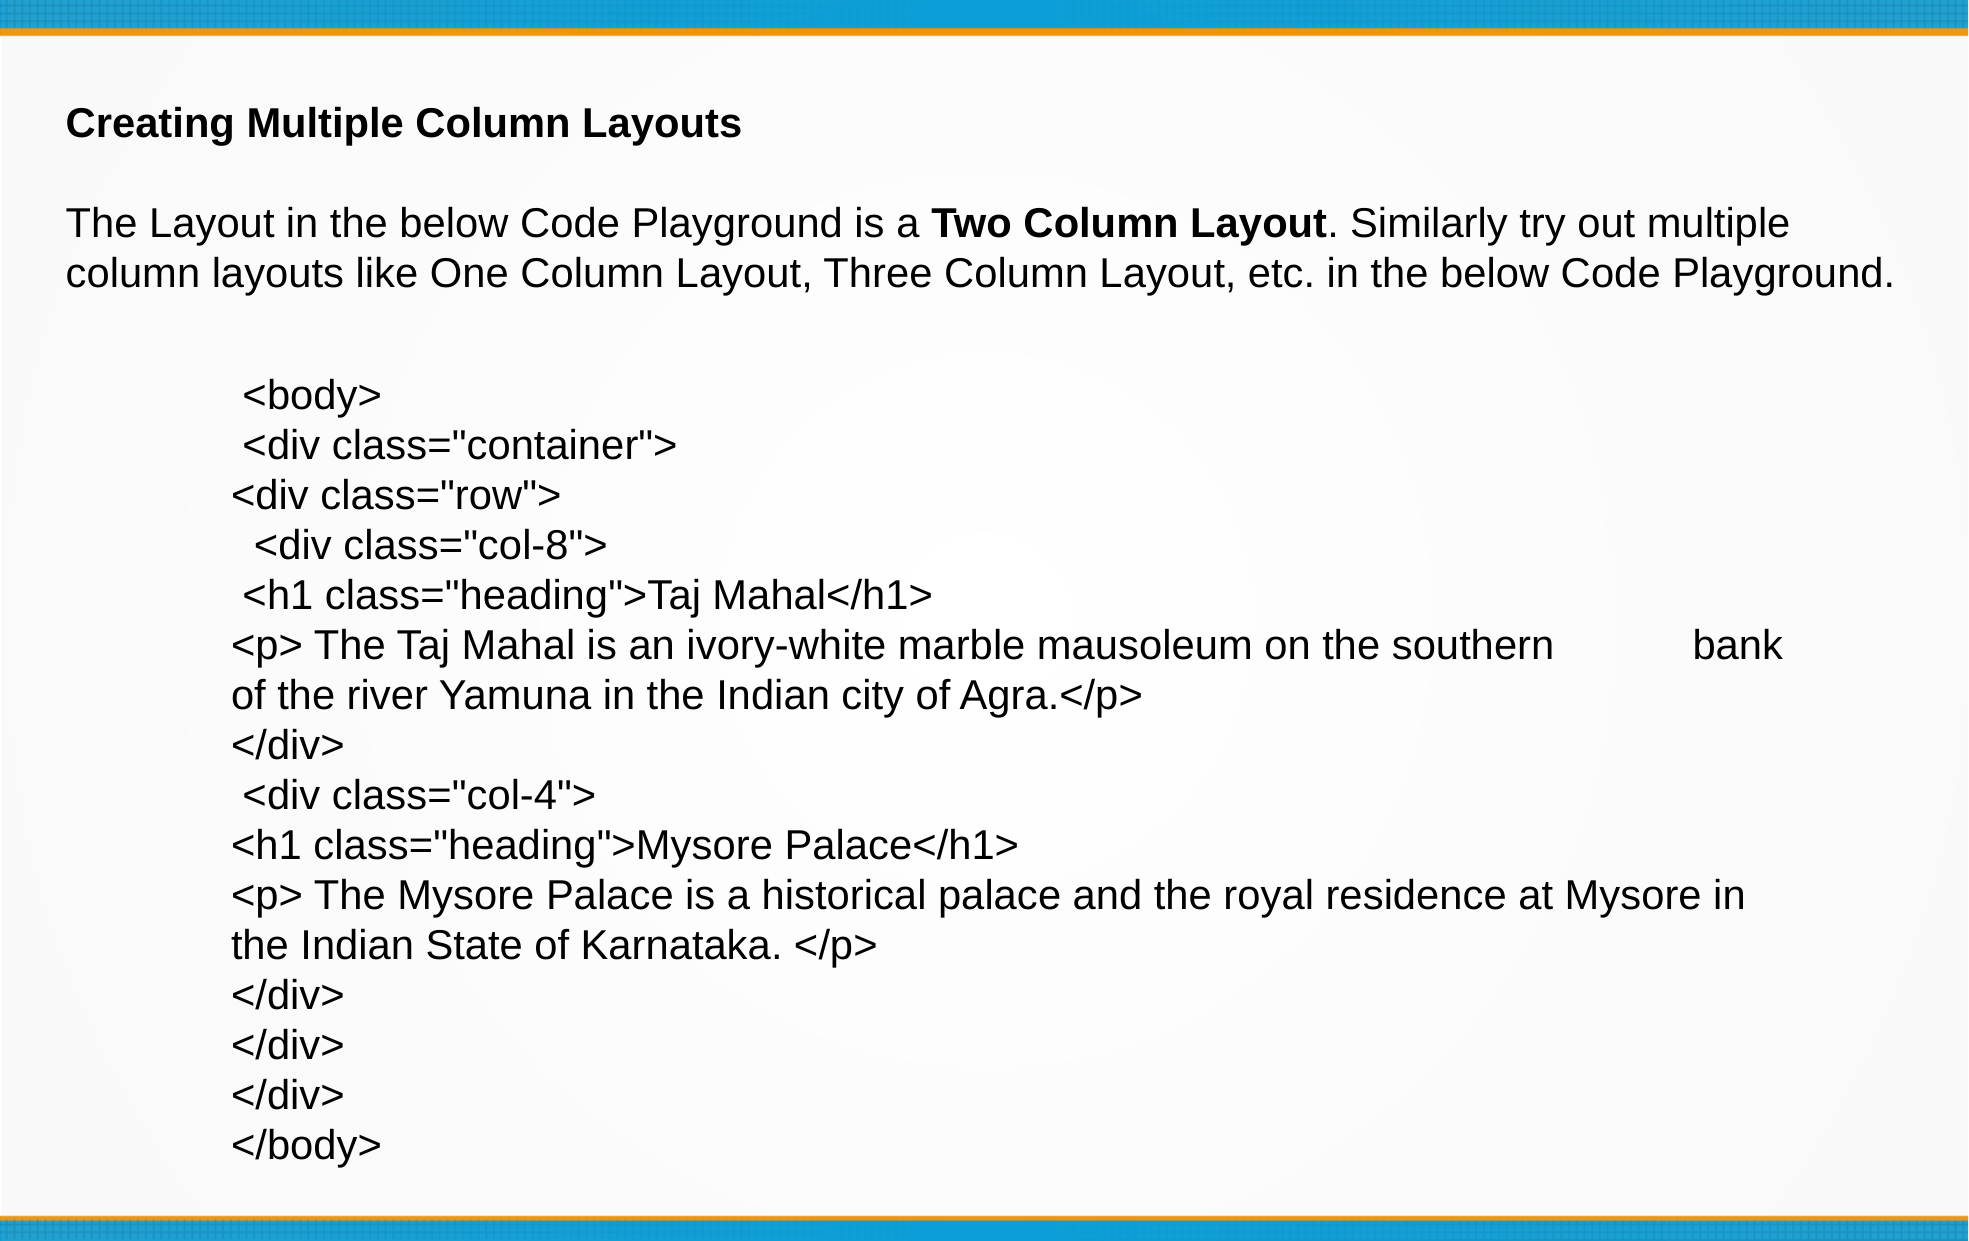

Creating Multiple Column Layouts

The Layout in the below Code Playground is a Two Column Layout. Similarly try out multiple column layouts like One Column Layout, Three Column Layout, etc. in the below Code Playground.
 <body>
 <div class="container">
<div class="row">
  <div class="col-8">
 <h1 class="heading">Taj Mahal</h1>
<p> The Taj Mahal is an ivory-white marble mausoleum on the southern            bank of the river Yamuna in the Indian city of Agra.</p>
</div>
 <div class="col-4">
<h1 class="heading">Mysore Palace</h1>
<p> The Mysore Palace is a historical palace and the royal residence at Mysore in the Indian State of Karnataka. </p>
</div>
</div>
</div>
</body>